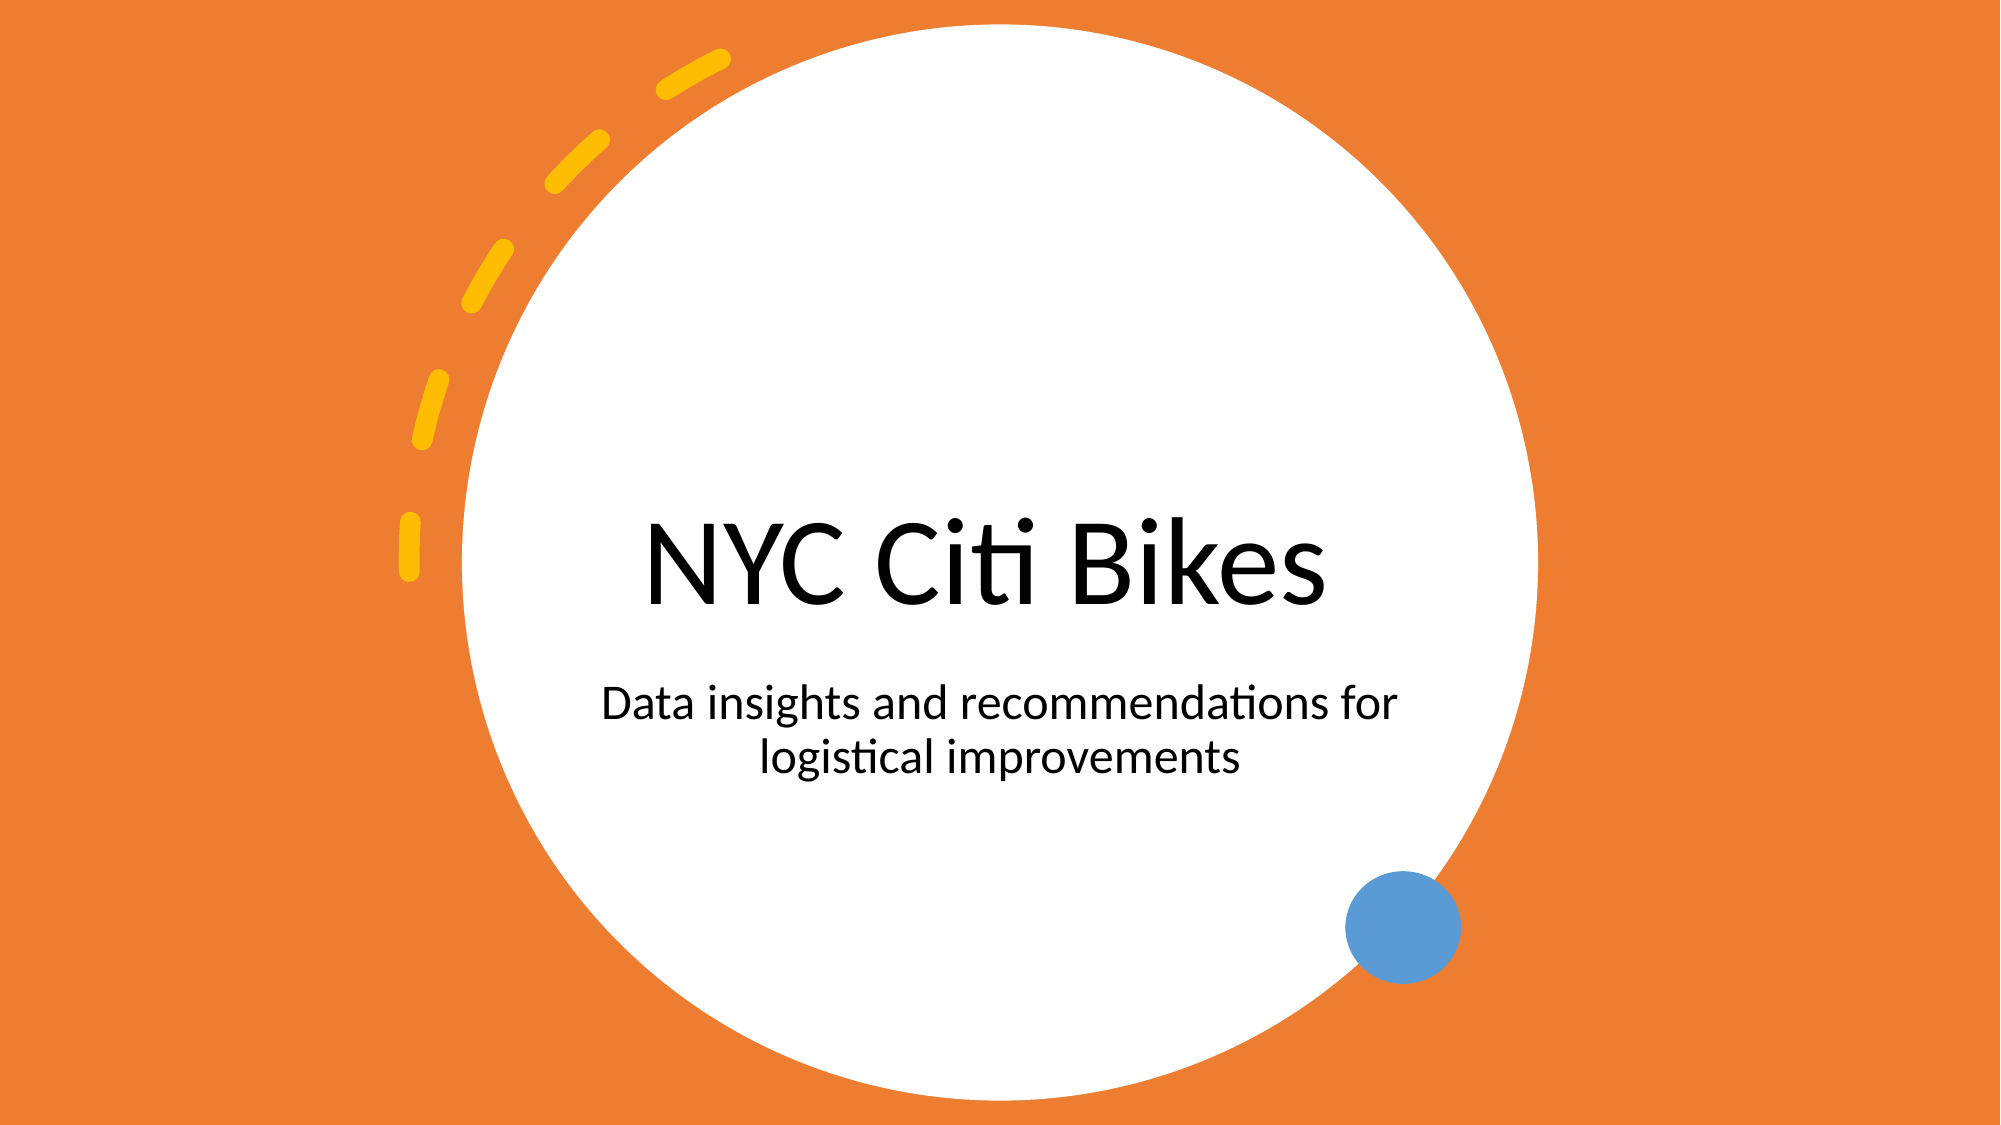

# NYC Citi Bikes
Data insights and recommendations for logistical improvements